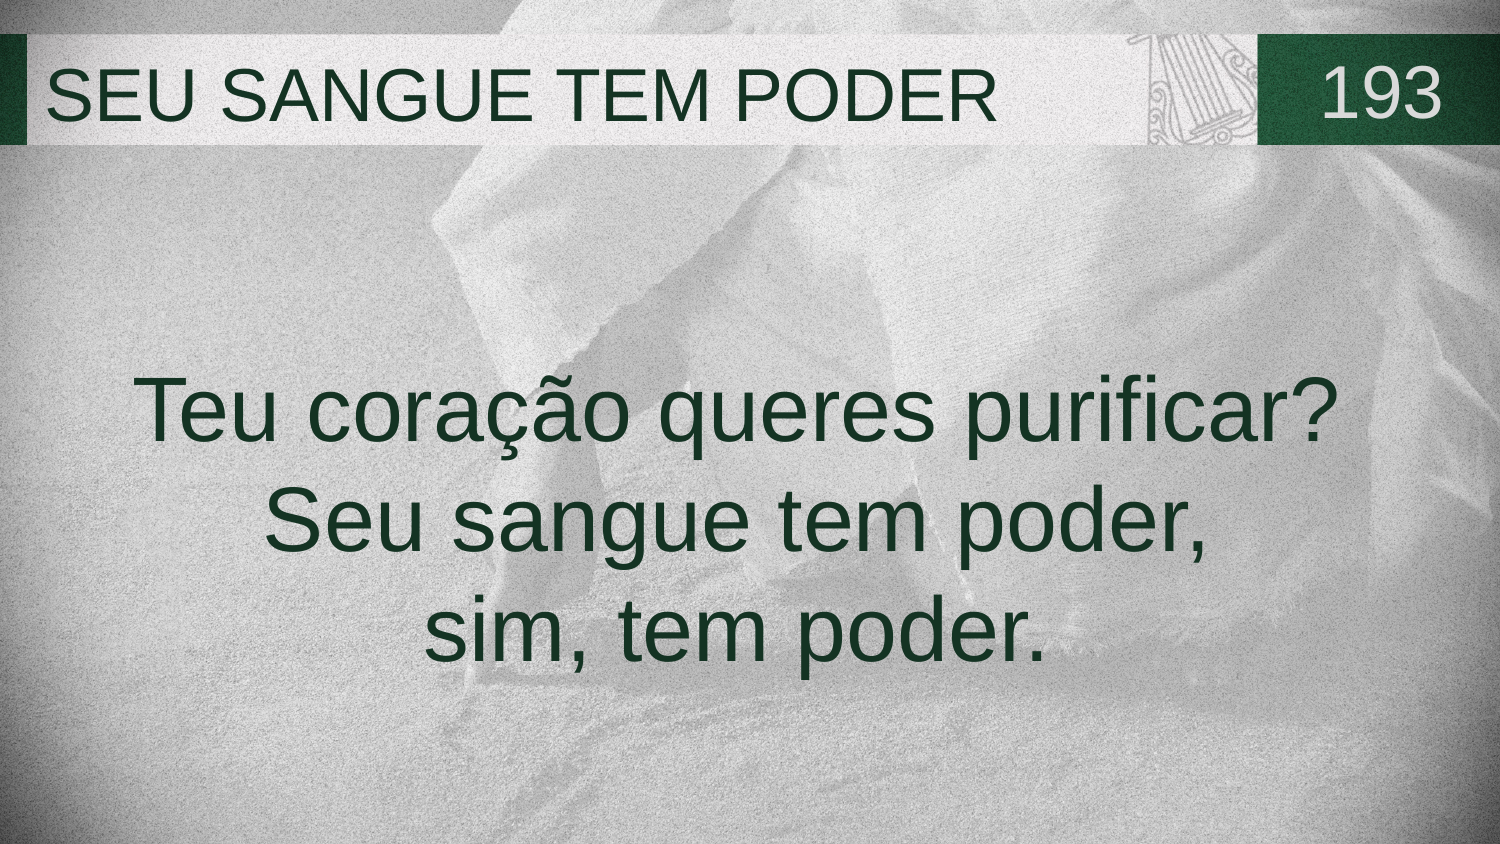

# SEU SANGUE TEM PODER
193
Teu coração queres purificar?
Seu sangue tem poder,
sim, tem poder.